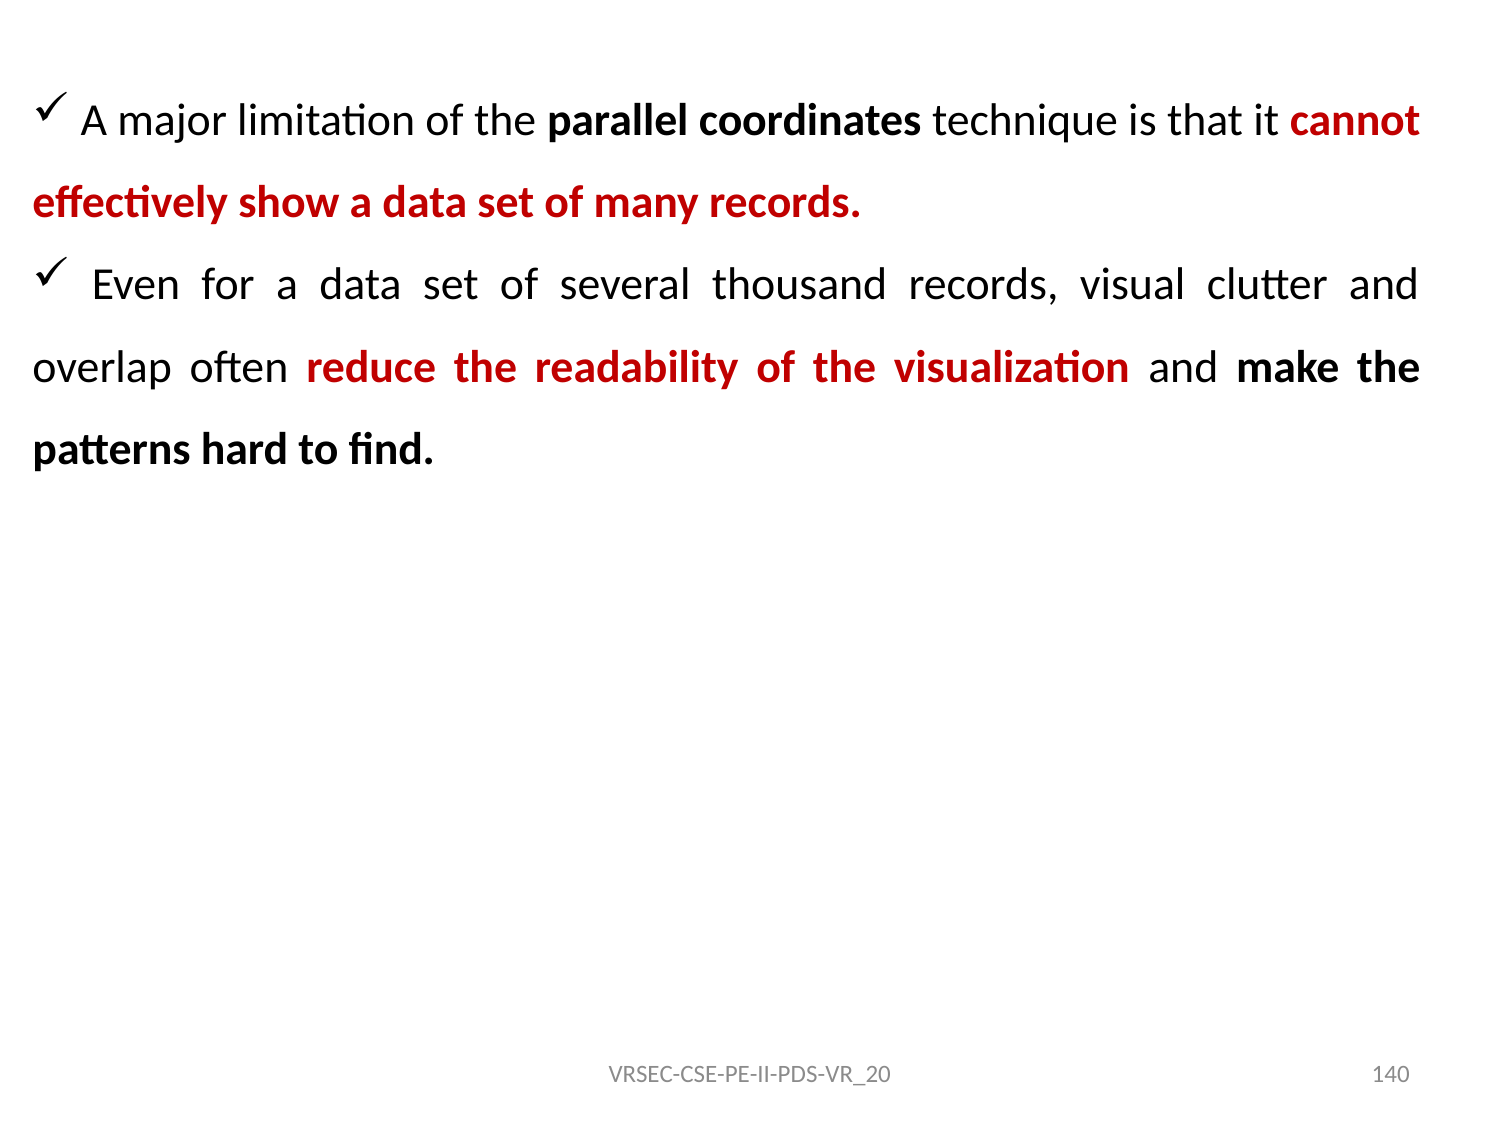

A major limitation of the parallel coordinates technique is that it cannot effectively show a data set of many records.
 Even for a data set of several thousand records, visual clutter and overlap often reduce the readability of the visualization and make the patterns hard to find.
VRSEC-CSE-PE-II-PDS-VR_20
140